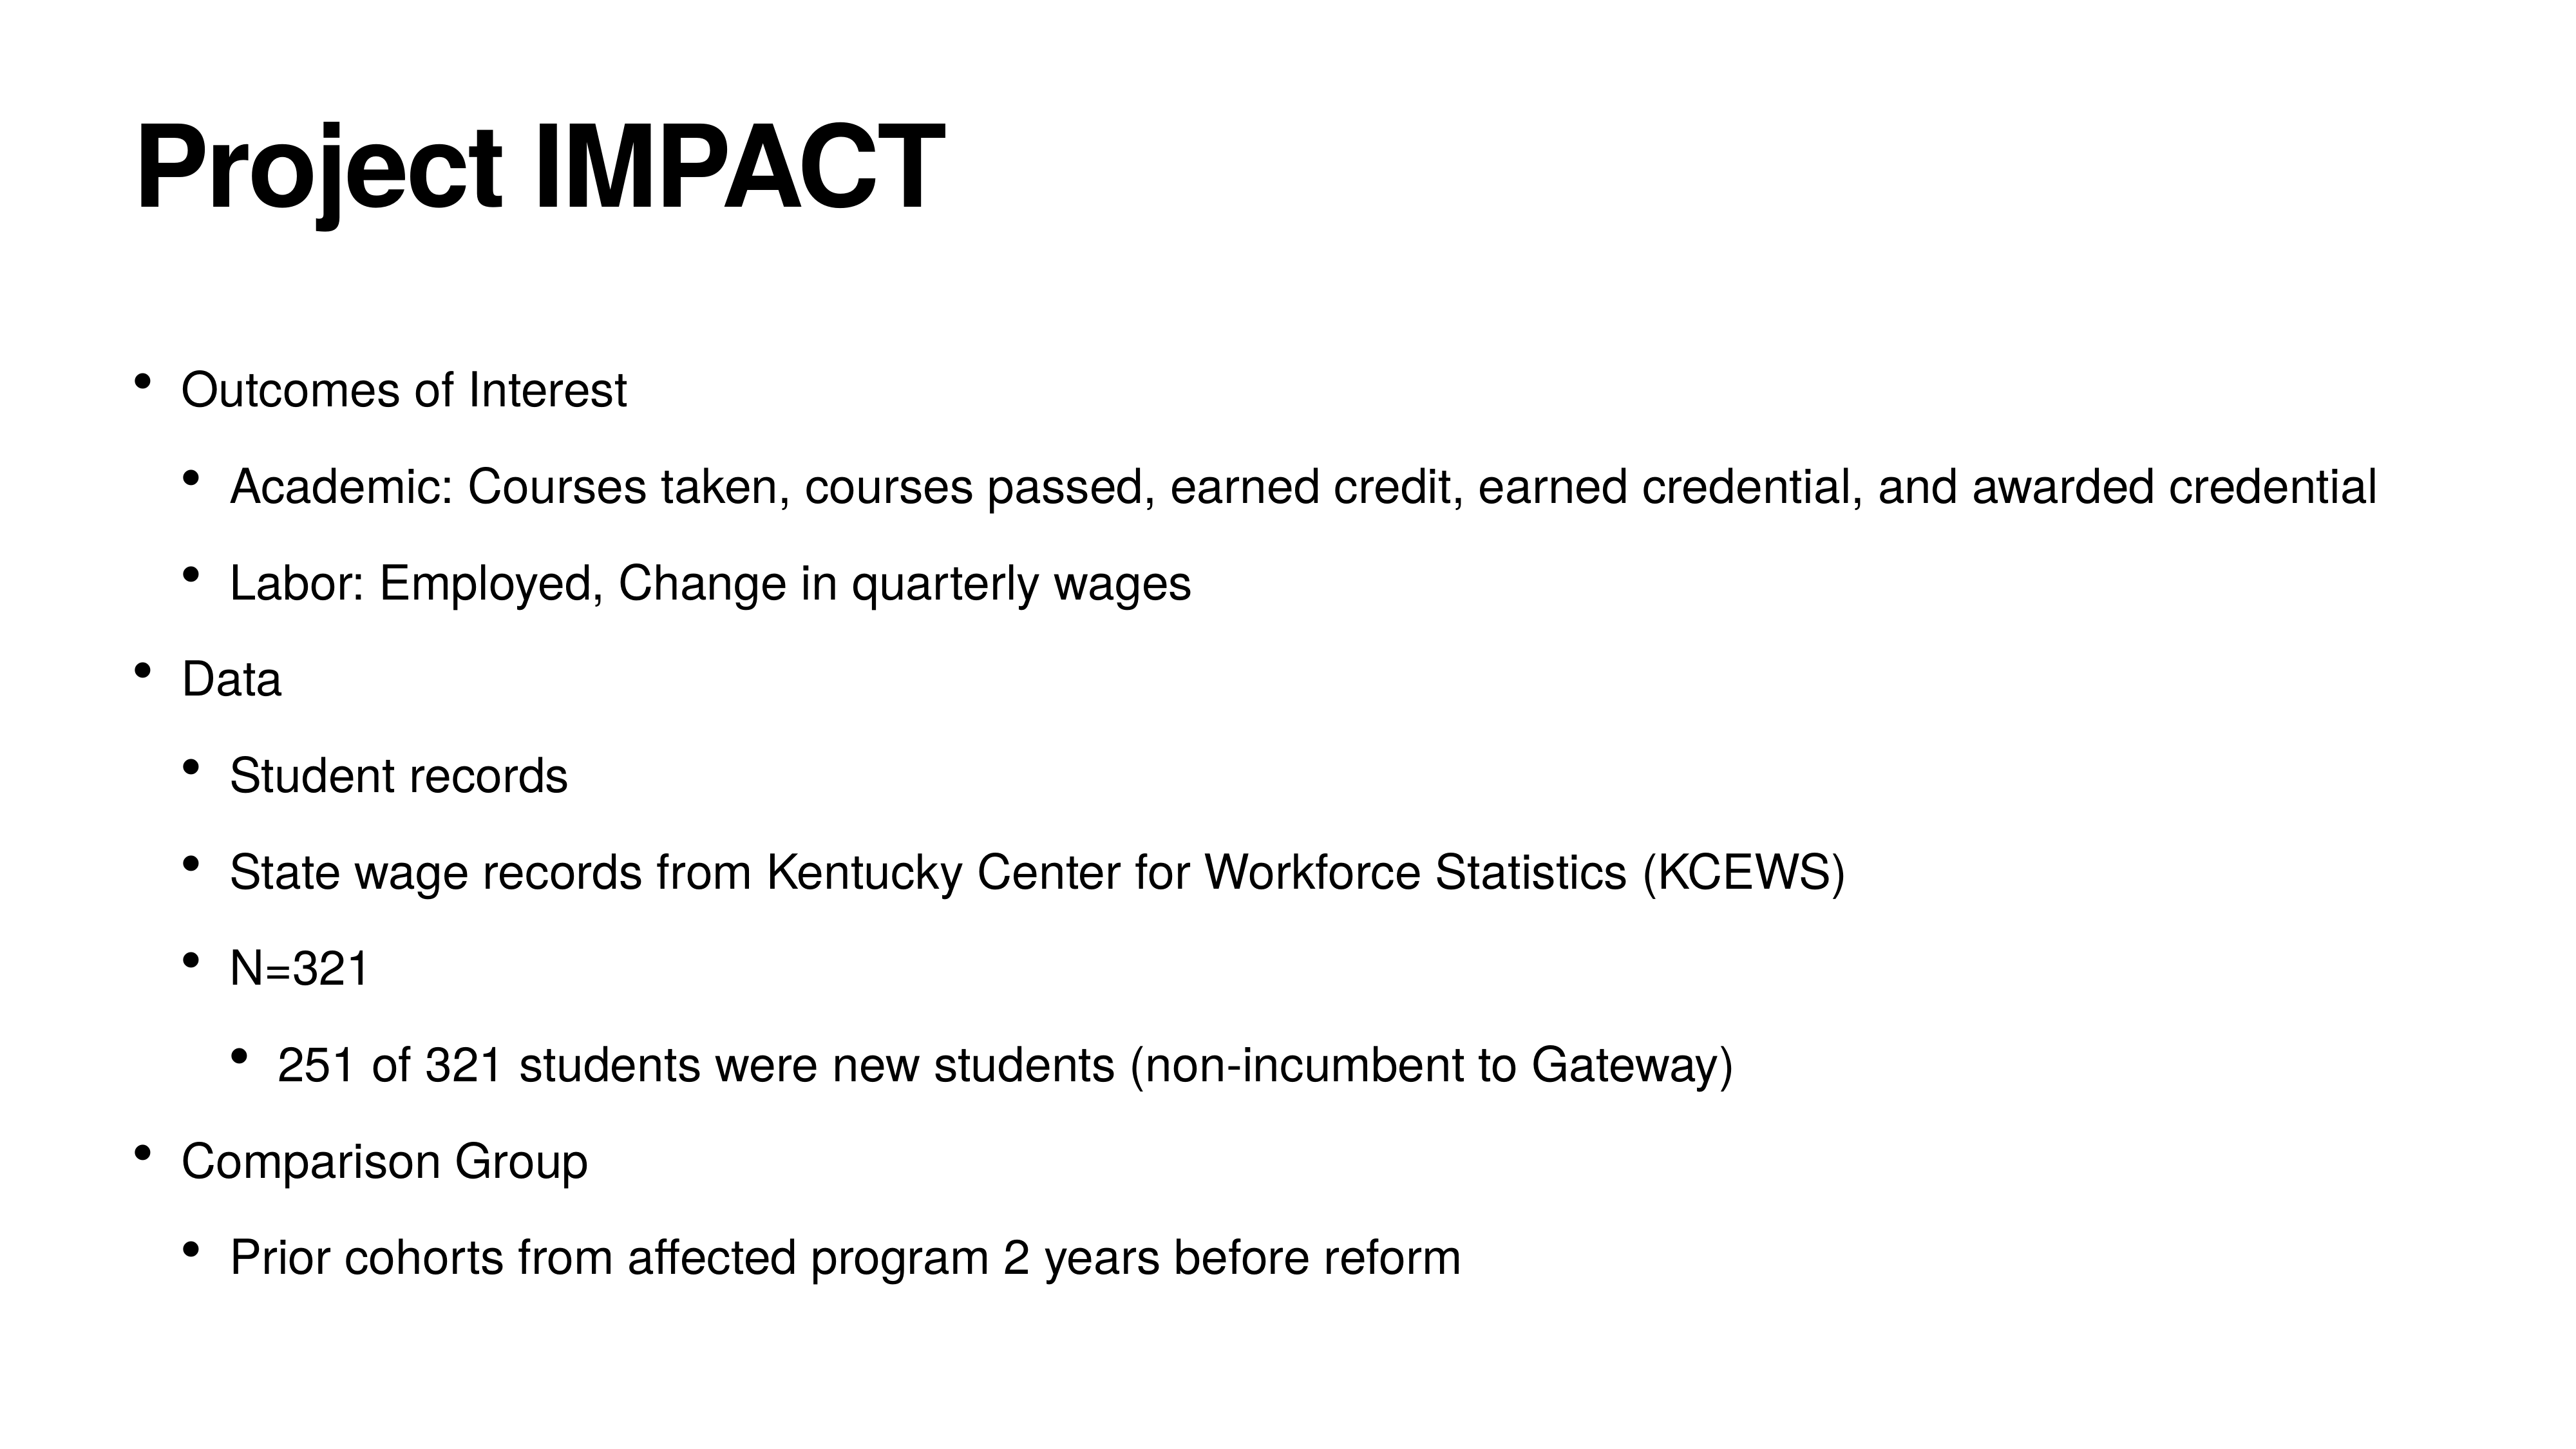

# Project IMPACT
Outcomes of Interest
Academic: Courses taken, courses passed, earned credit, earned credential, and awarded credential
Labor: Employed, Change in quarterly wages
Data
Student records
State wage records from Kentucky Center for Workforce Statistics (KCEWS)
N=321
251 of 321 students were new students (non-incumbent to Gateway)
Comparison Group
Prior cohorts from affected program 2 years before reform